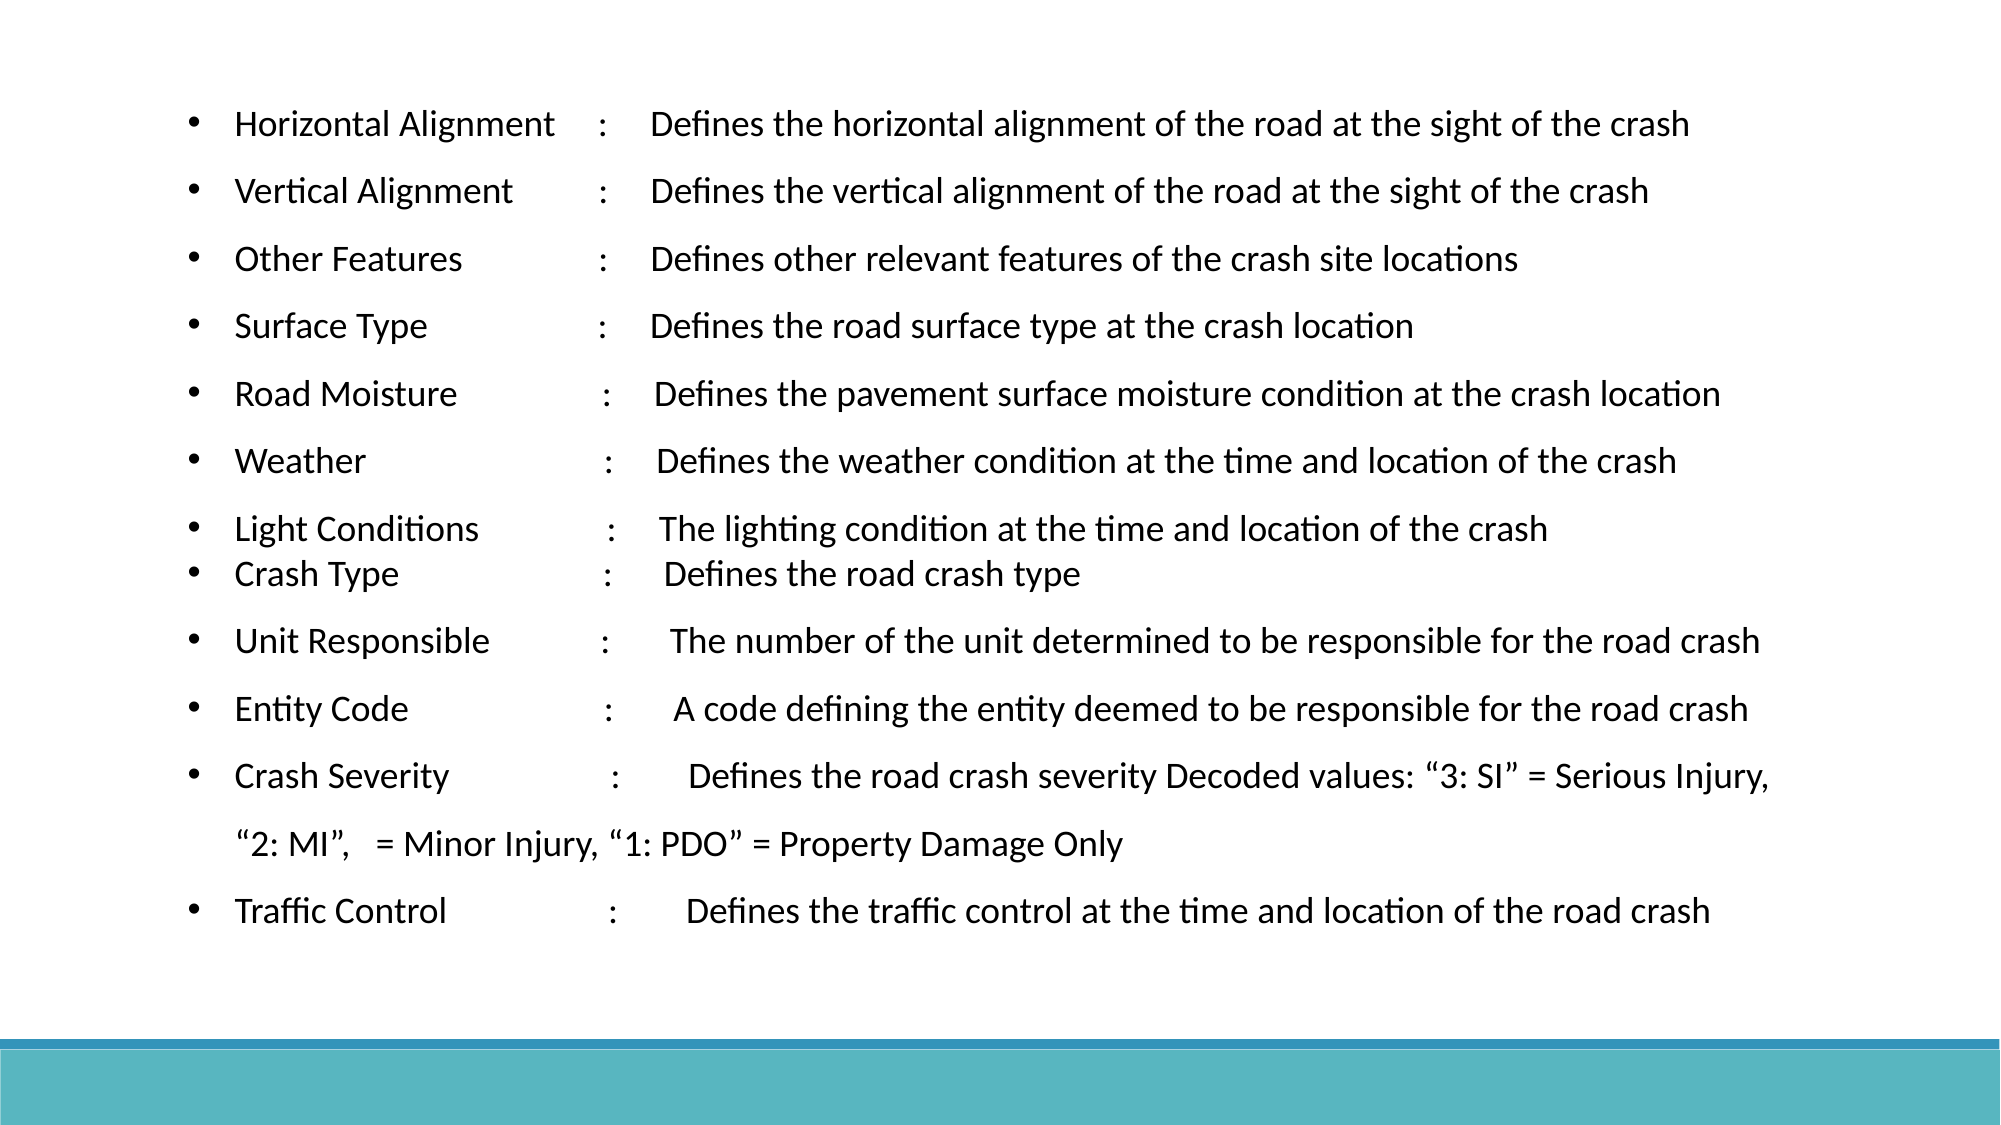

Horizontal Alignment     :     Defines the horizontal alignment of the road at the sight of the crash
Vertical Alignment          :     Defines the vertical alignment of the road at the sight of the crash
Other Features                :     Defines other relevant features of the crash site locations
Surface Type                    :     Defines the road surface type at the crash location
Road Moisture                 :     Defines the pavement surface moisture condition at the crash location
Weather                            :     Defines the weather condition at the time and location of the crash
Light Conditions               :     The lighting condition at the time and location of the crash
Crash Type                        :      Defines the road crash type
Unit Responsible             :       The number of the unit determined to be responsible for the road crash
Entity Code                       :       A code defining the entity deemed to be responsible for the road crash
Crash Severity                   :        Defines the road crash severity Decoded values: “3: SI” = Serious Injury, “2: MI”,   = Minor Injury, “1: PDO” = Property Damage Only
Traffic Control                   :        Defines the traffic control at the time and location of the road crash